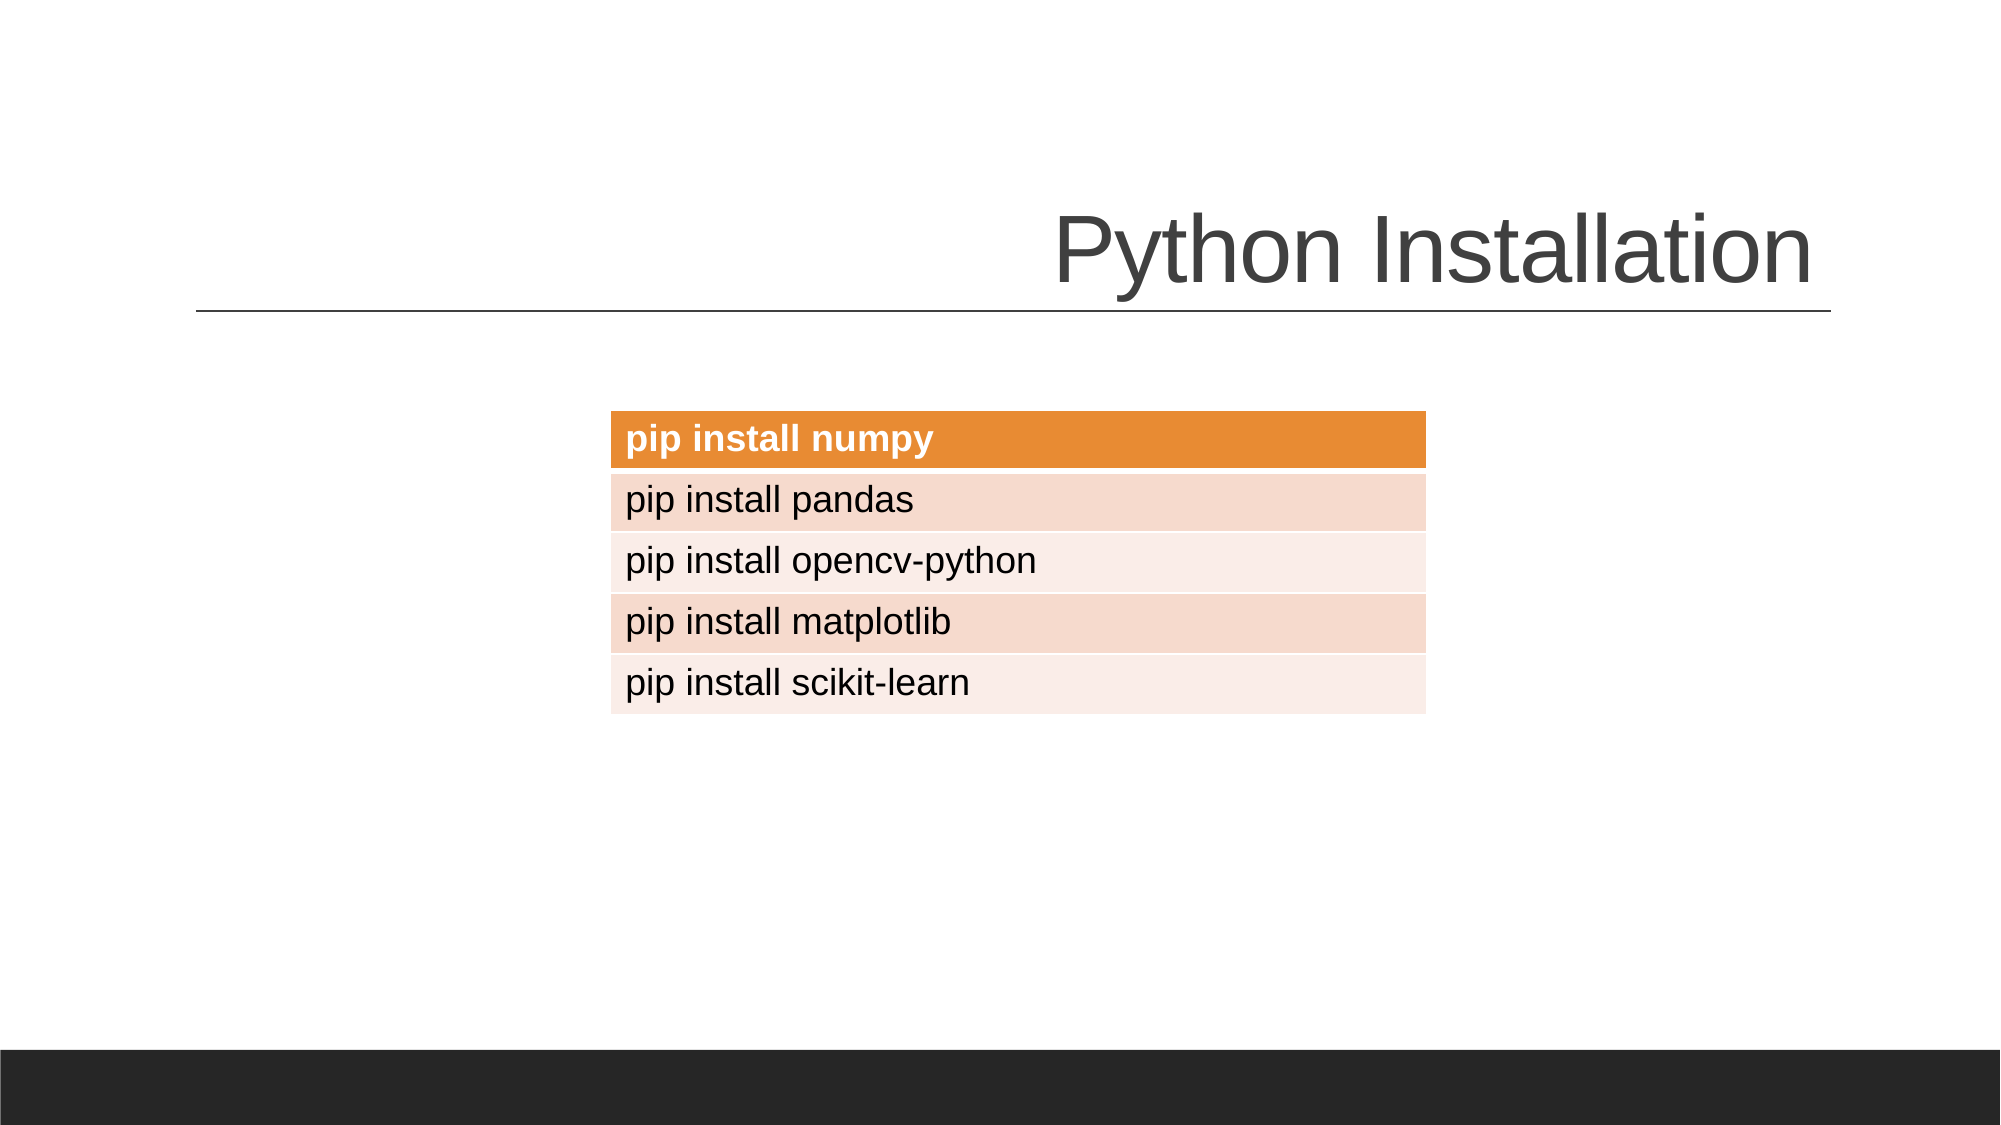

# Python Installation
| pip install numpy |
| --- |
| pip install pandas |
| pip install opencv-python |
| pip install matplotlib |
| pip install scikit-learn |